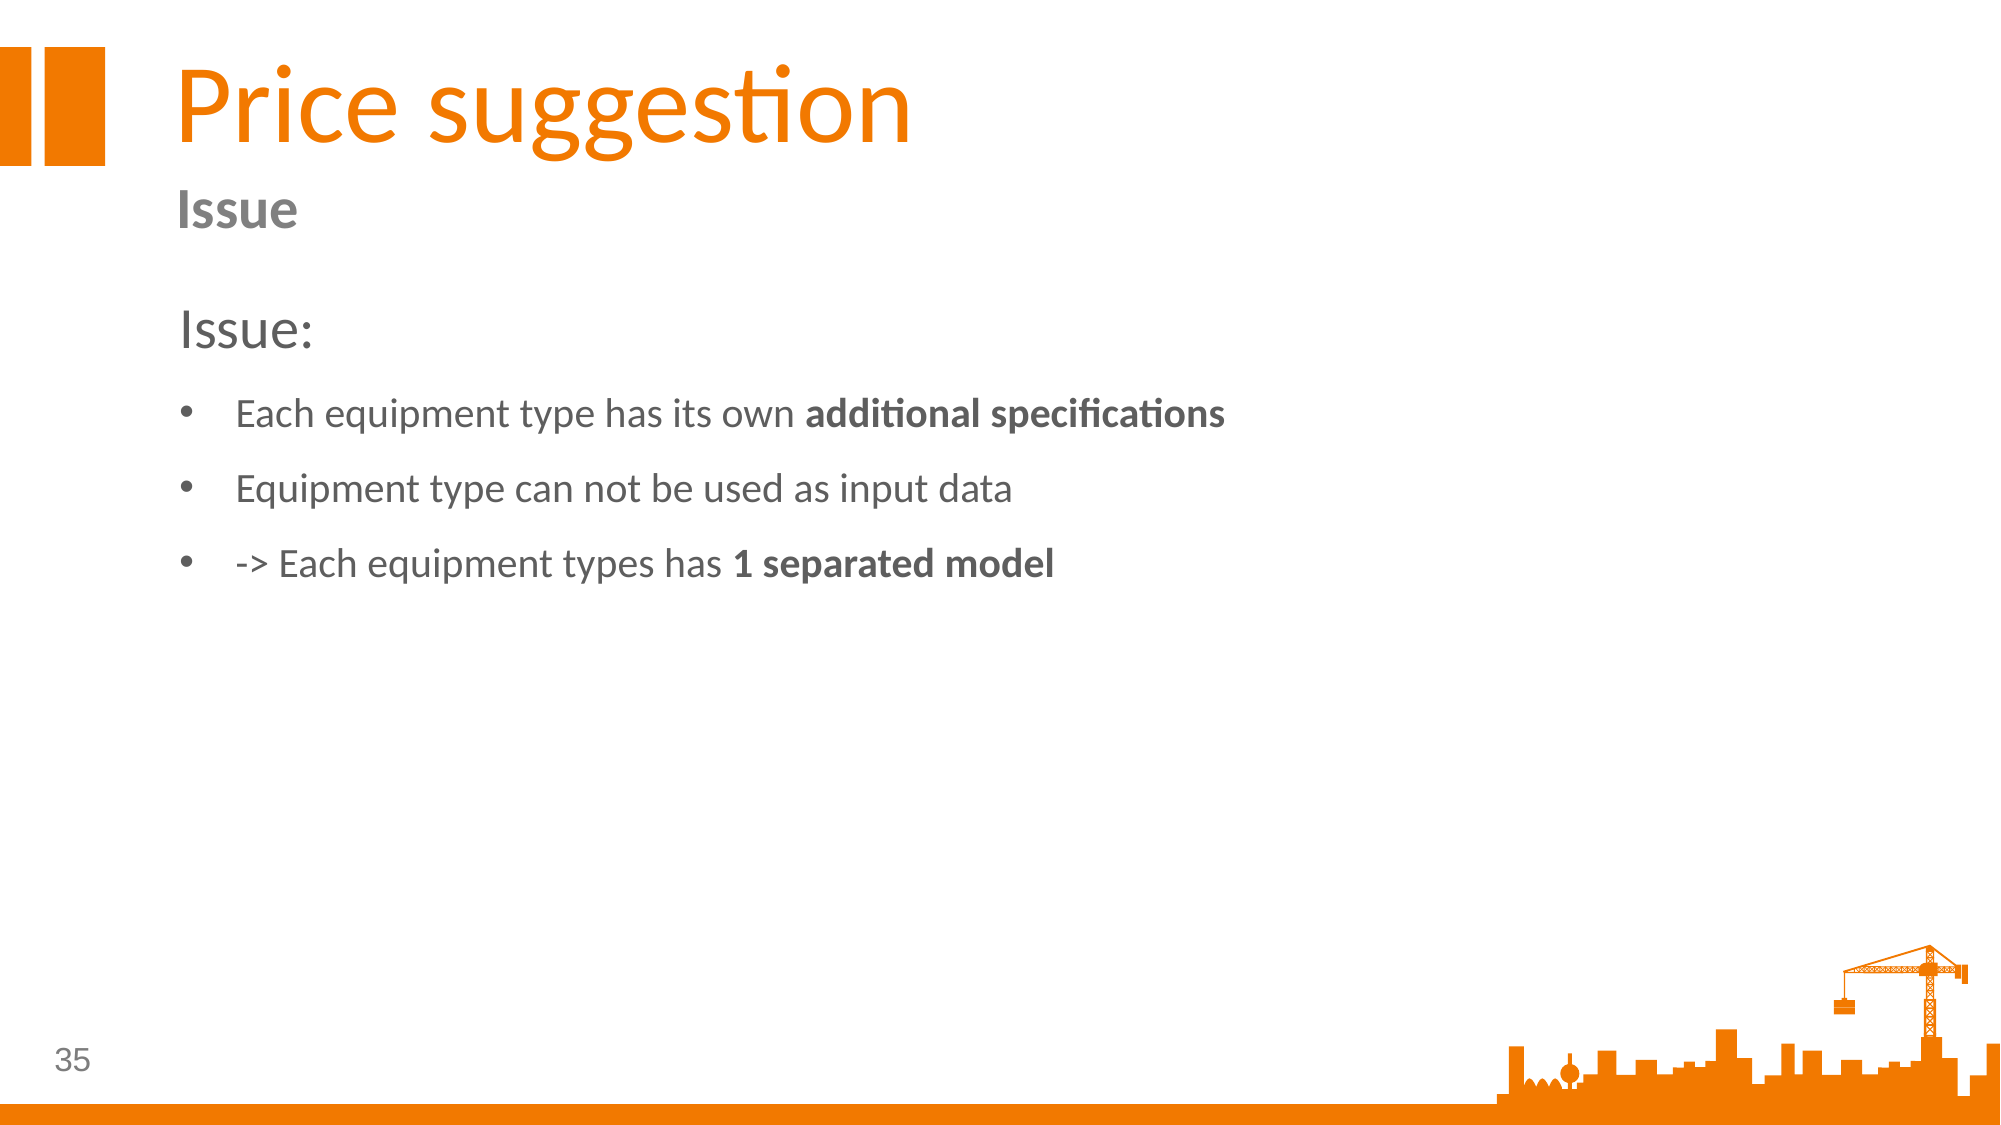

Price suggestion
Issue

Issue:
Each equipment type has its own additional specifications
Equipment type can not be used as input data
-> Each equipment types has 1 separated model

35